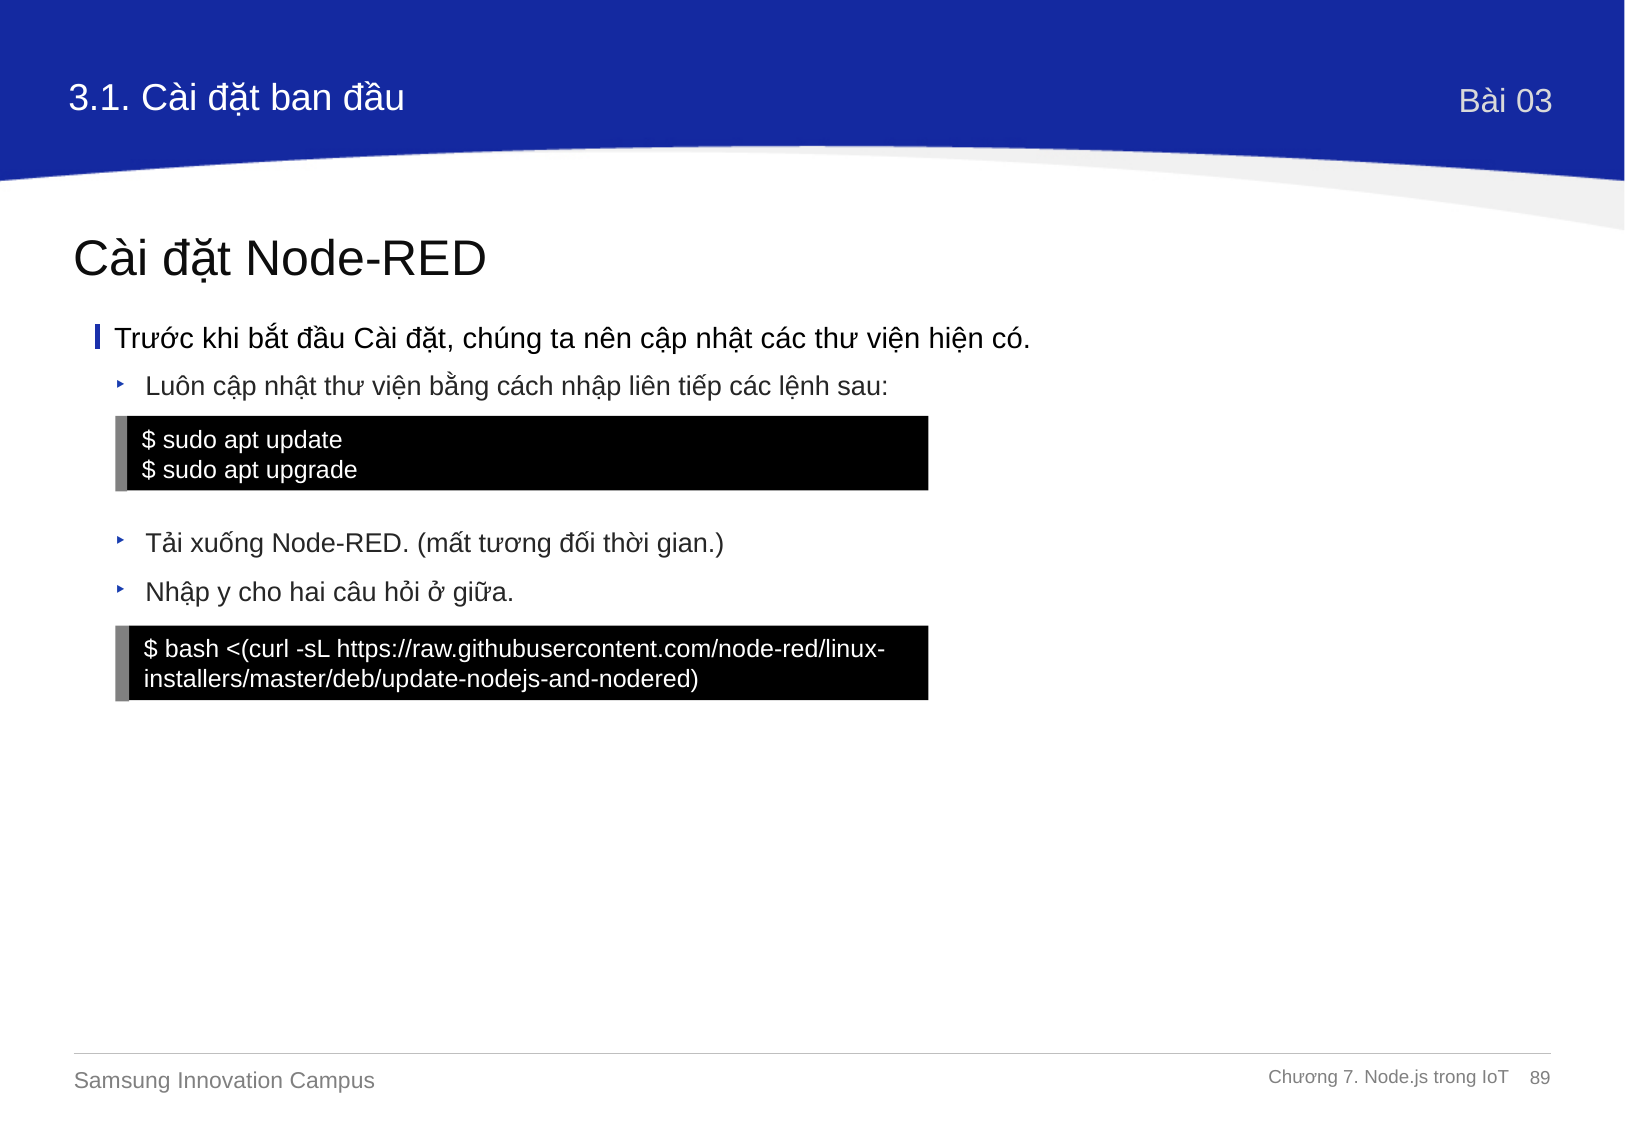

3.1. Cài đặt ban đầu
Bài 03
Cài đặt Node-RED
Trước khi bắt đầu Cài đặt, chúng ta nên cập nhật các thư viện hiện có.
Luôn cập nhật thư viện bằng cách nhập liên tiếp các lệnh sau:
$ sudo apt update
$ sudo apt upgrade

Tải xuống Node-RED. (mất tương đối thời gian.)
Nhập y cho hai câu hỏi ở giữa.
$ bash <(curl -sL https://raw.githubusercontent.com/node-red/linux-installers/master/deb/update-nodejs-and-nodered)